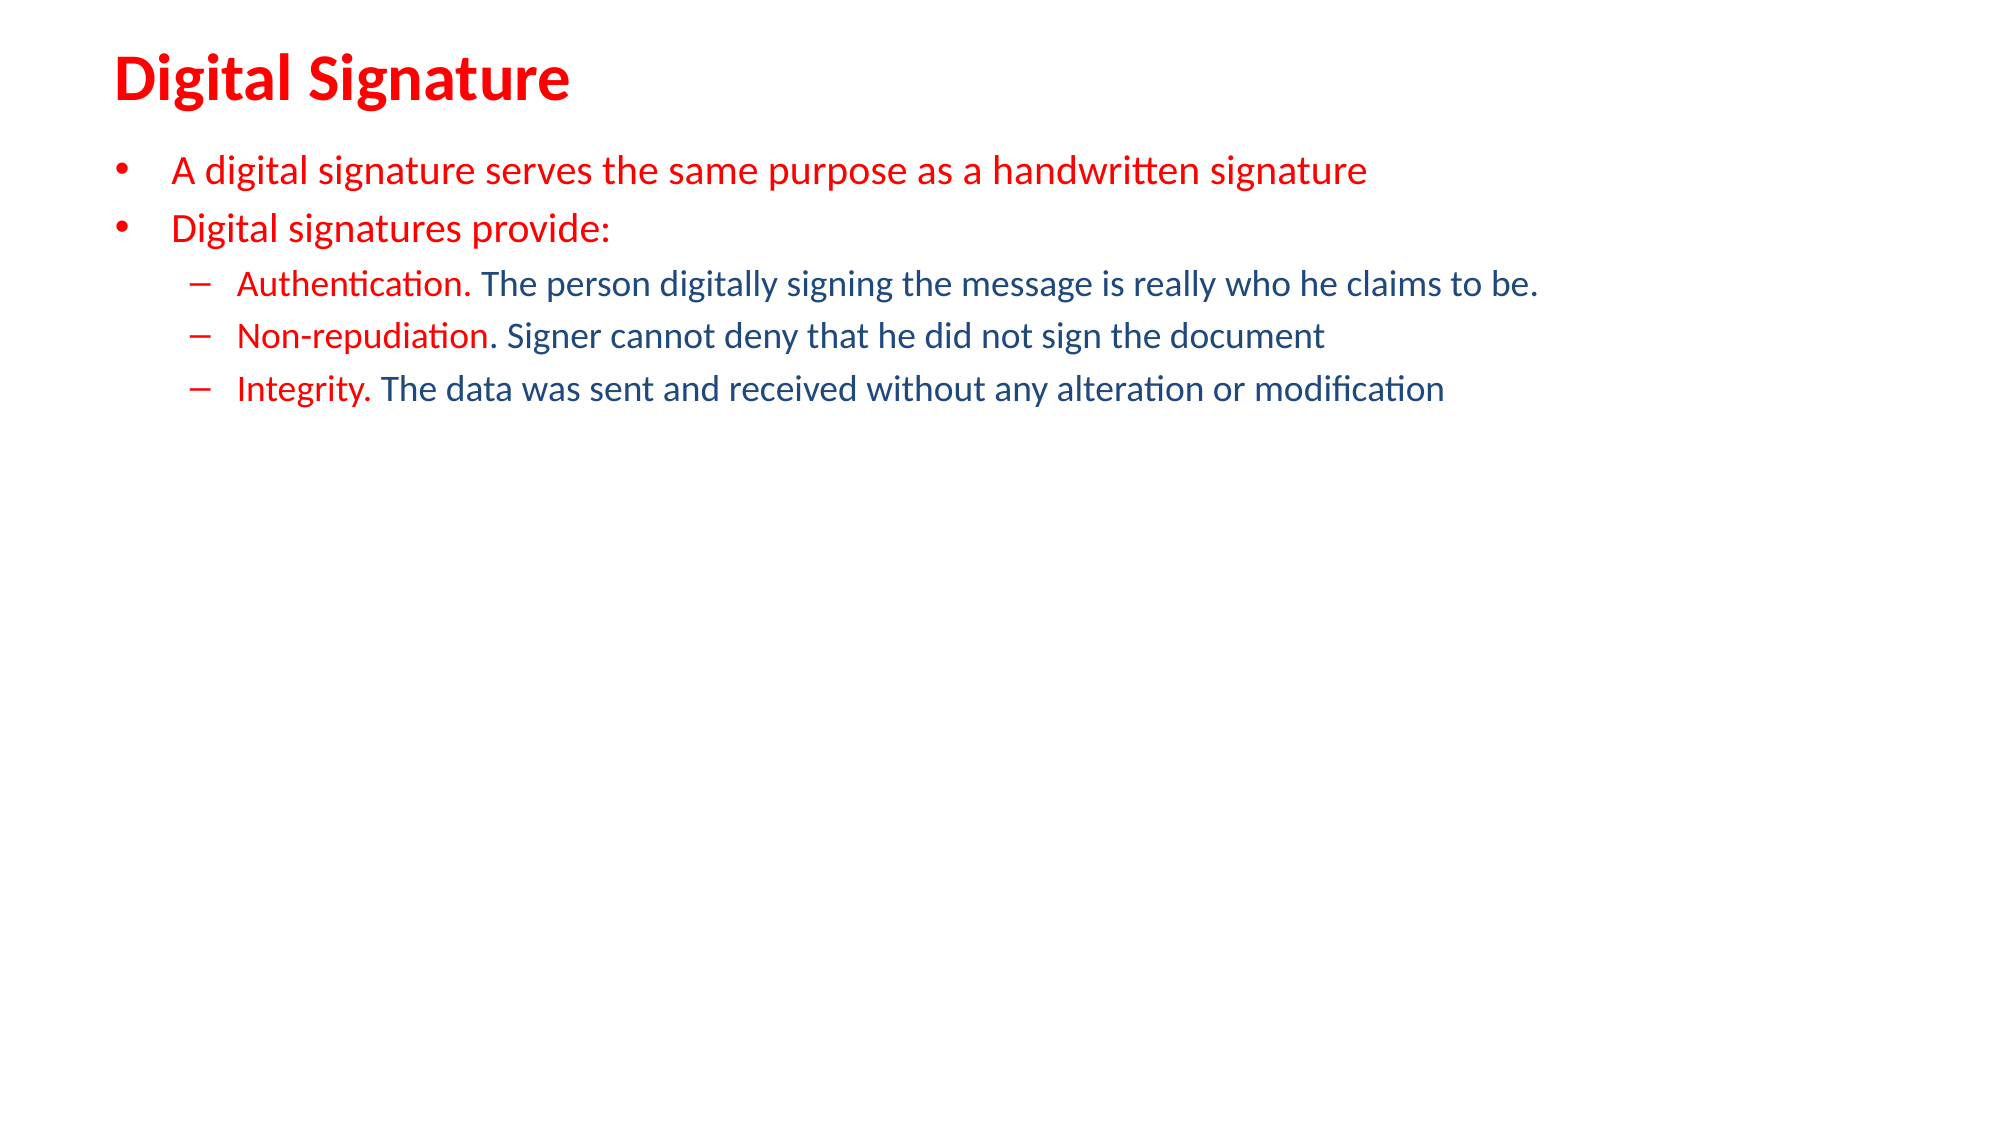

# Digital Signature
A digital signature serves the same purpose as a handwritten signature
Digital signatures provide:
Authentication. The person digitally signing the message is really who he claims to be.
Non-repudiation. Signer cannot deny that he did not sign the document
Integrity. The data was sent and received without any alteration or modification